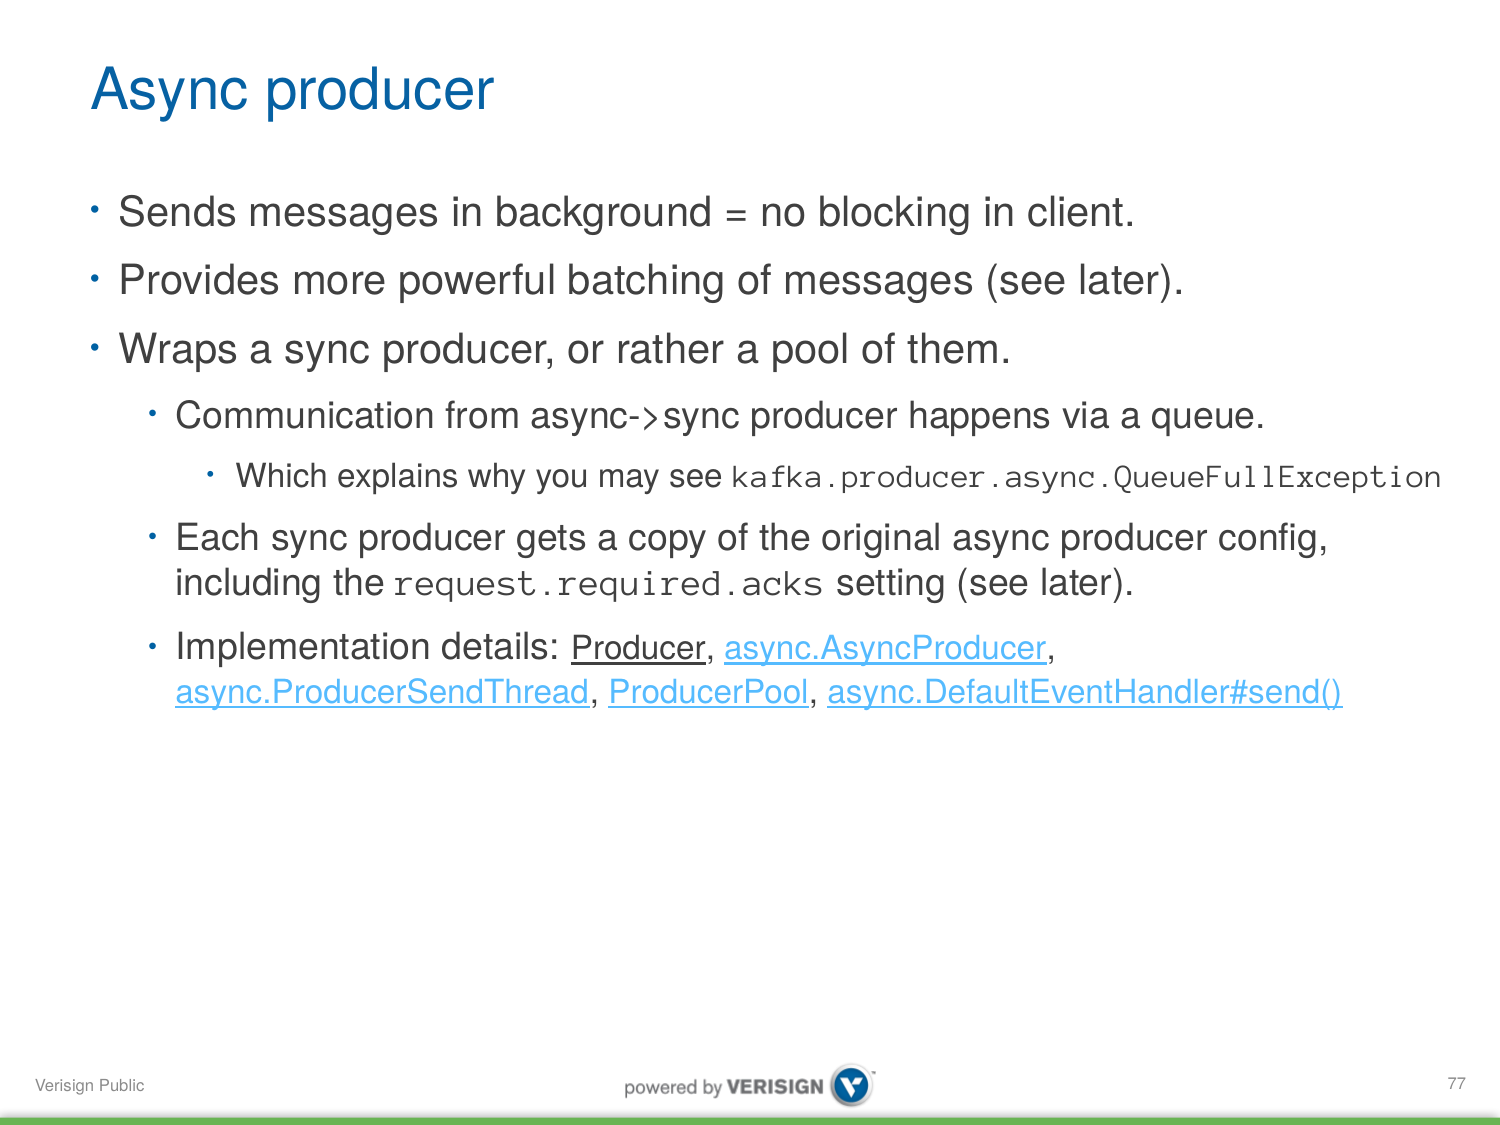

# Async producer
Sends messages in background = no blocking in client.
Provides more powerful batching of messages (see later).
Wraps a sync producer, or rather a pool of them.
Communication from async->sync producer happens via a queue.
Which explains why you may see kafka.producer.async.QueueFullException
Each sync producer gets a copy of the original async producer config, including the request.required.acks setting (see later).
Implementation details: Producer, async.AsyncProducer, async.ProducerSendThread, ProducerPool, async.DefaultEventHandler#send()
77